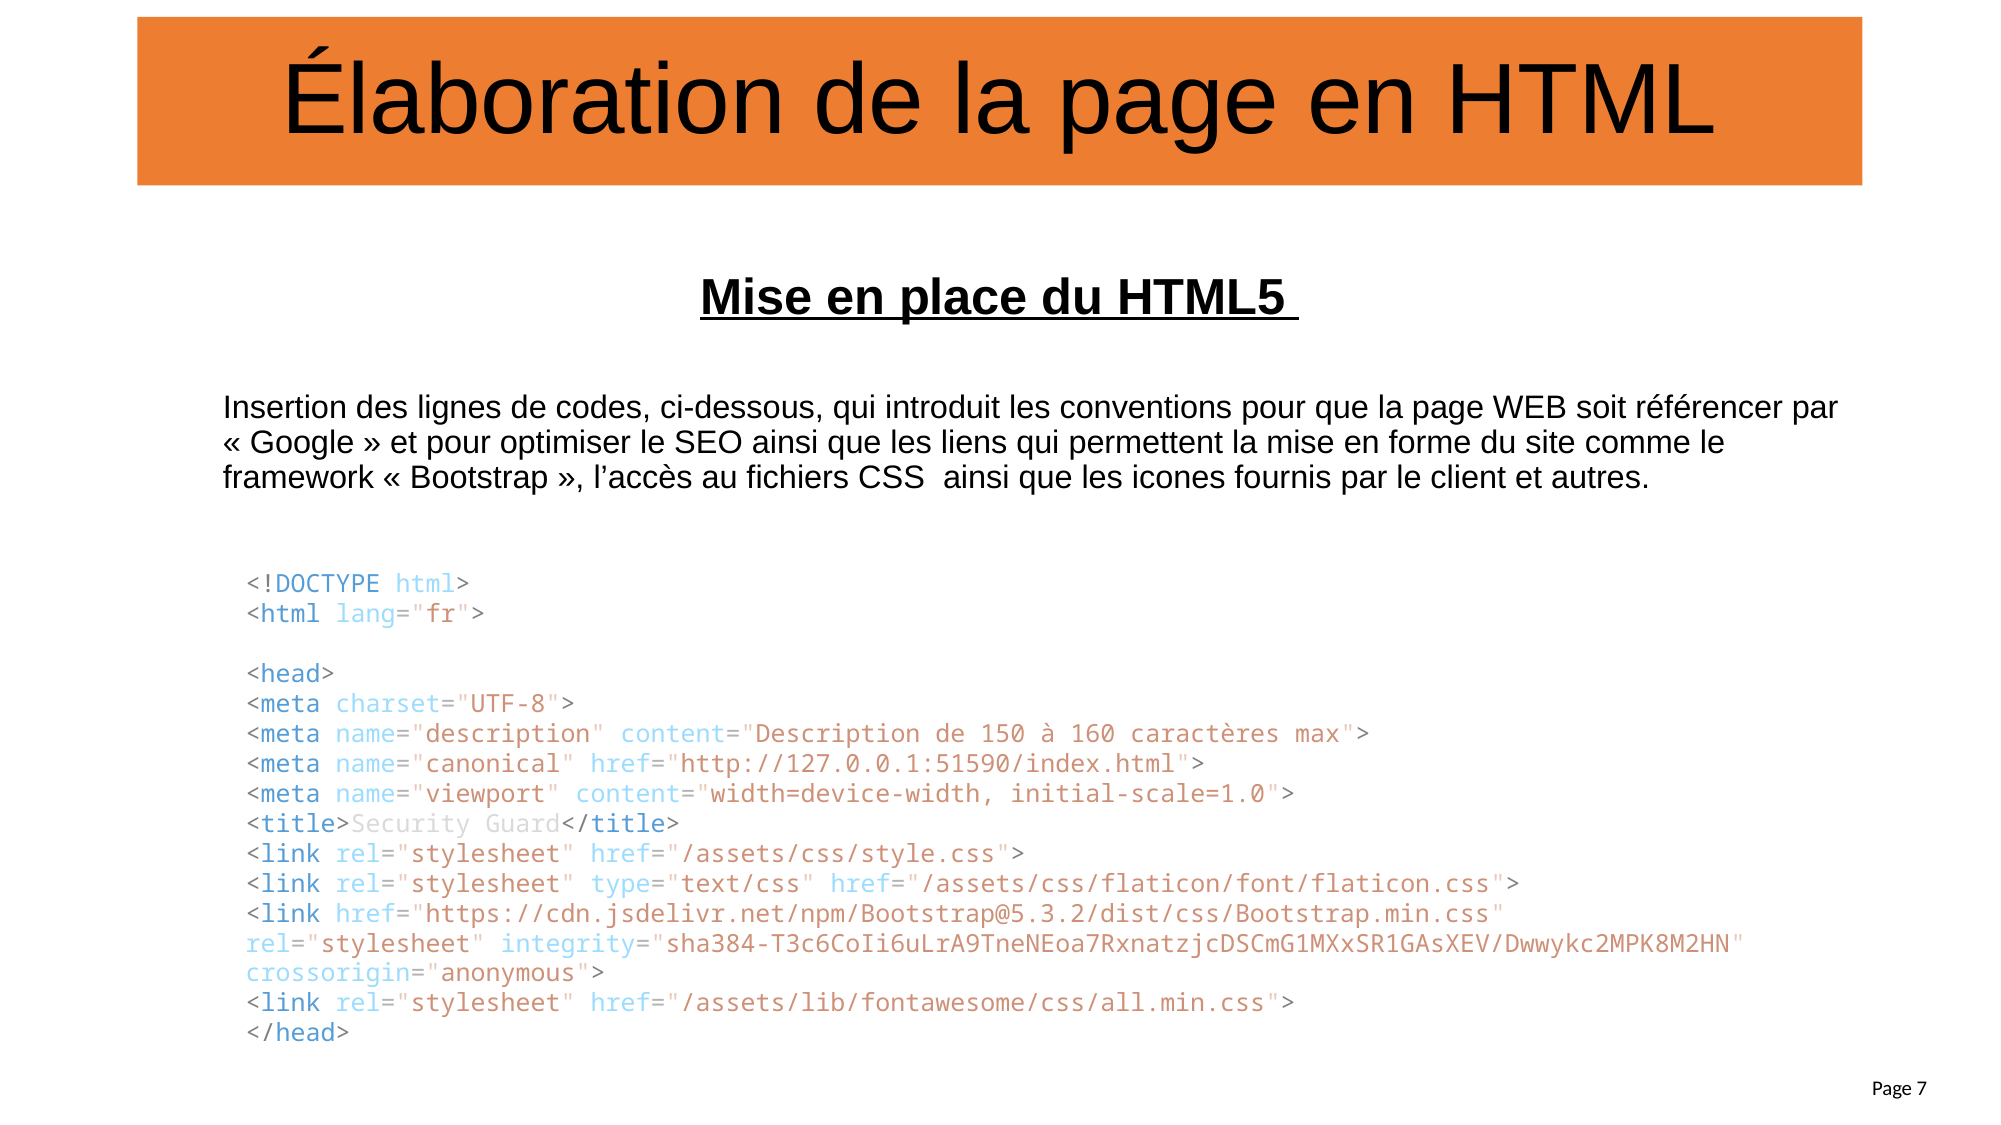

# Élaboration de la page en HTML
Mise en place du HTML5

Insertion des lignes de codes, ci-dessous, qui introduit les conventions pour que la page WEB soit référencer par « Google » et pour optimiser le SEO ainsi que les liens qui permettent la mise en forme du site comme le framework « Bootstrap », l’accès au fichiers CSS  ainsi que les icones fournis par le client et autres.
<!DOCTYPE html>
<html lang="fr">
<head>
<meta charset="UTF-8">
<meta name="description" content="Description de 150 à 160 caractères max">
<meta name="canonical" href="http://127.0.0.1:51590/index.html">
<meta name="viewport" content="width=device-width, initial-scale=1.0">
<title>Security Guard</title>
<link rel="stylesheet" href="/assets/css/style.css">
<link rel="stylesheet" type="text/css" href="/assets/css/flaticon/font/flaticon.css">
<link href="https://cdn.jsdelivr.net/npm/Bootstrap@5.3.2/dist/css/Bootstrap.min.css" rel="stylesheet" integrity="sha384-T3c6CoIi6uLrA9TneNEoa7RxnatzjcDSCmG1MXxSR1GAsXEV/Dwwykc2MPK8M2HN" crossorigin="anonymous">
<link rel="stylesheet" href="/assets/lib/fontawesome/css/all.min.css">
</head>
Page 7